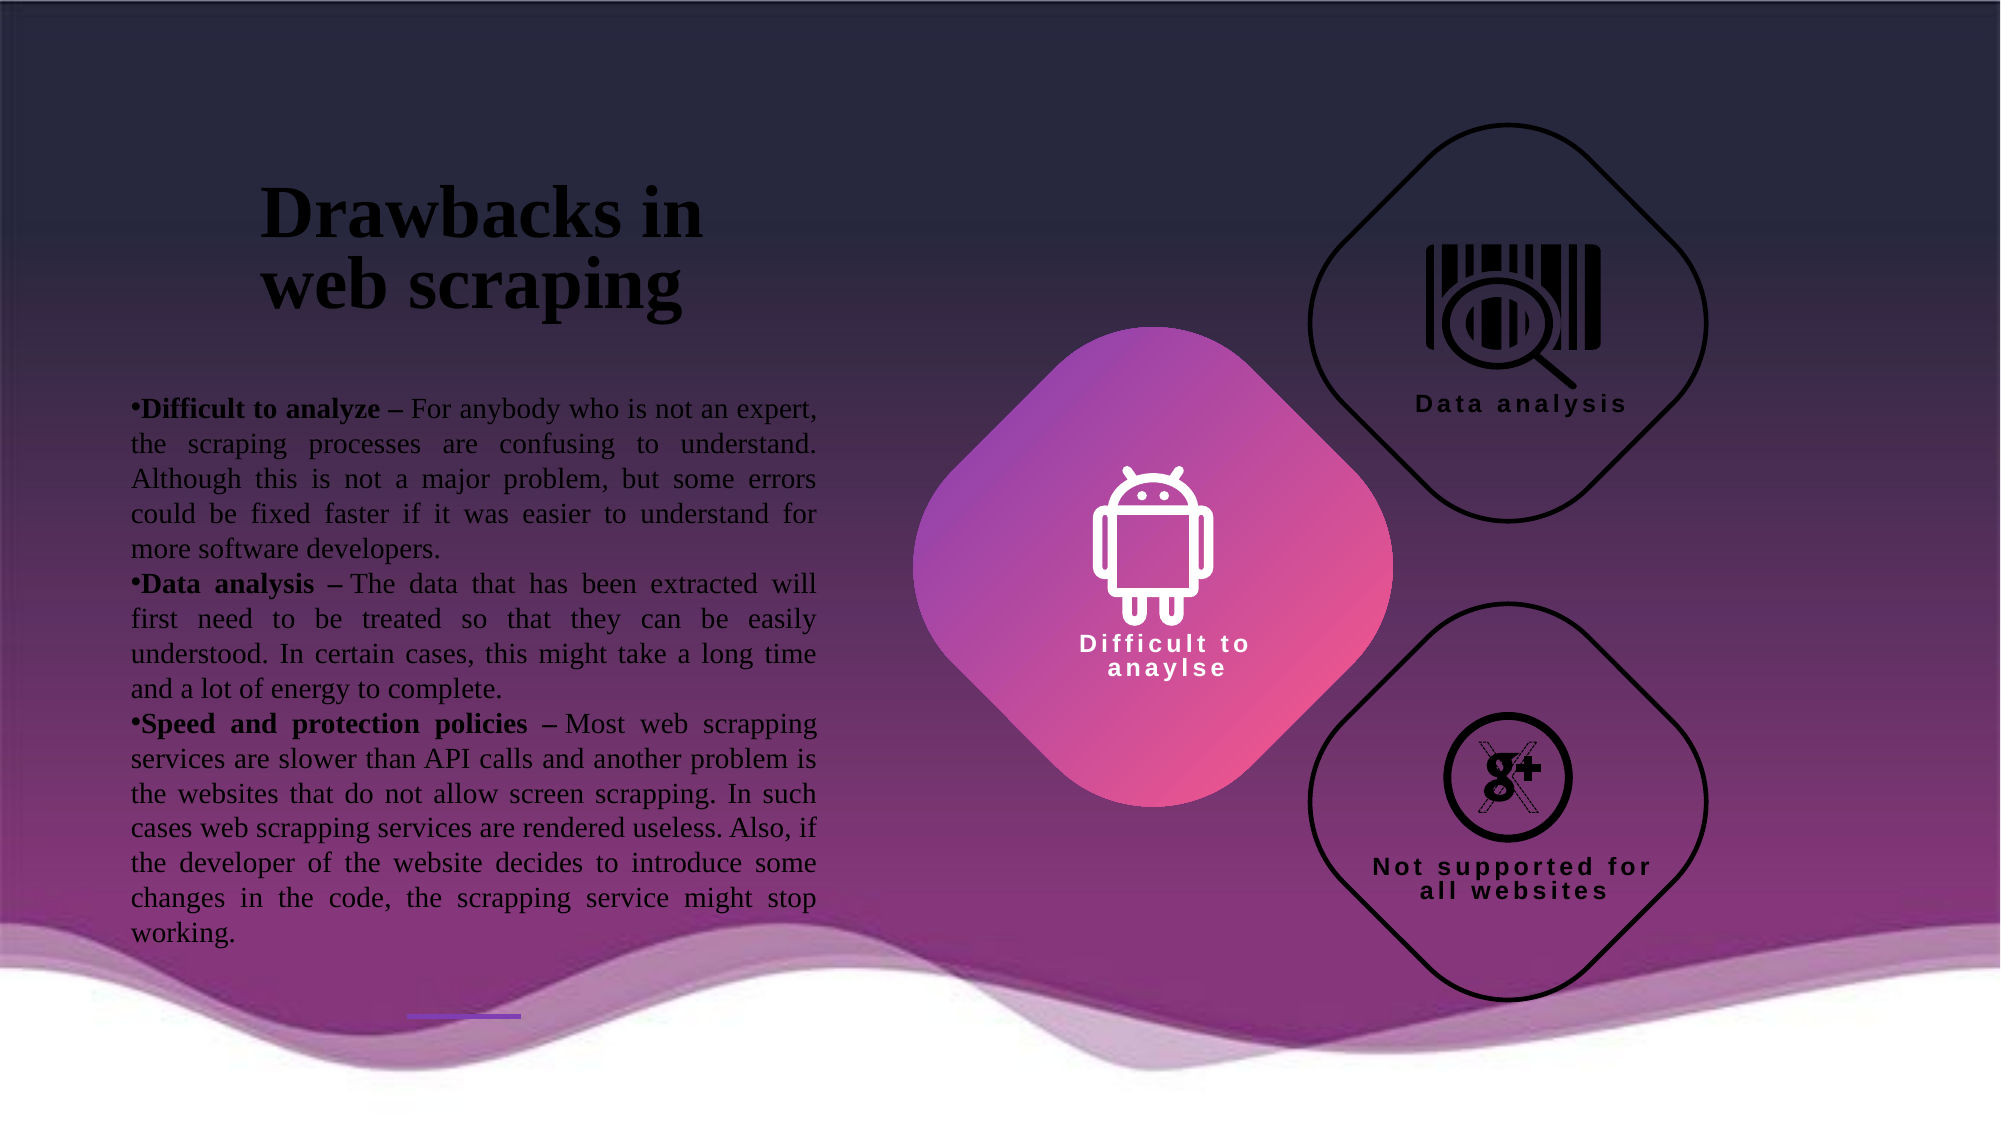

Drawbacks in web scraping

Difficult to analyze – For anybody who is not an expert, the scraping processes are confusing to understand. Although this is not a major problem, but some errors could be fixed faster if it was easier to understand for more software developers.
Data analysis – The data that has been extracted will first need to be treated so that they can be easily understood. In certain cases, this might take a long time and a lot of energy to complete.
Speed and protection policies – Most web scrapping services are slower than API calls and another problem is the websites that do not allow screen scrapping. In such cases web scrapping services are rendered useless. Also, if the developer of the website decides to introduce some changes in the code, the scrapping service might stop working.

Data analysis

Difficult to anaylse

Not supported for all websites